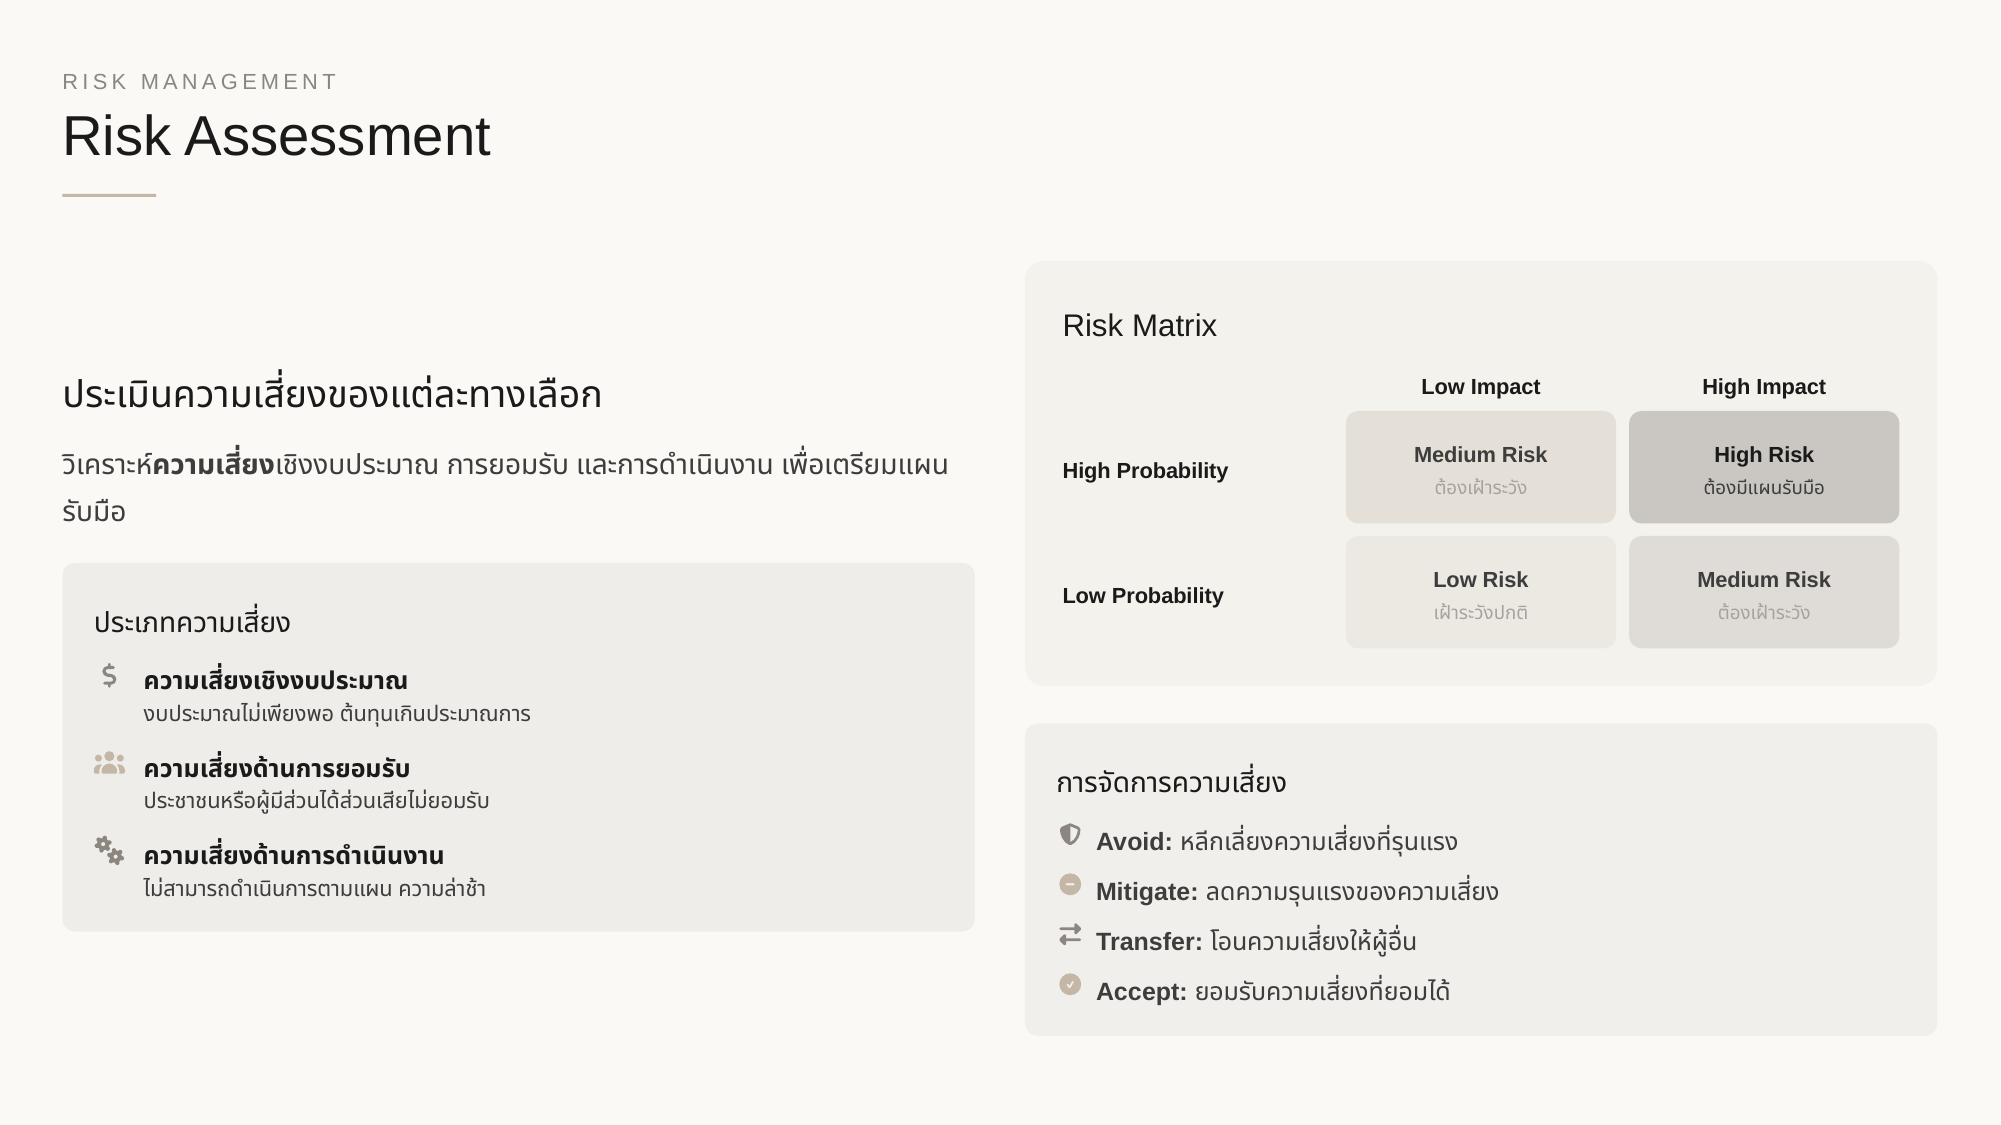

RISK MANAGEMENT
Risk Assessment

Risk Matrix
ประเมินความเสี่ยงของแต่ละทางเลือก
Low Impact
High Impact
High Probability

วิเคราะห์ความเสี่ยงเชิงงบประมาณ การยอมรับ และการดำเนินงาน เพื่อเตรียมแผนรับมือ
Medium Risk
High Risk
ต้องเฝ้าระวัง
ต้องมีแผนรับมือ
Low Probability

Low Risk
Medium Risk

ประเภทความเสี่ยง
เฝ้าระวังปกติ
ต้องเฝ้าระวัง
ความเสี่ยงเชิงงบประมาณ

งบประมาณไม่เพียงพอ ต้นทุนเกินประมาณการ

ความเสี่ยงด้านการยอมรับ

การจัดการความเสี่ยง
ประชาชนหรือผู้มีส่วนได้ส่วนเสียไม่ยอมรับ
Avoid: หลีกเลี่ยงความเสี่ยงที่รุนแรง

ความเสี่ยงด้านการดำเนินงาน

Mitigate: ลดความรุนแรงของความเสี่ยง
ไม่สามารถดำเนินการตามแผน ความล่าช้า

Transfer: โอนความเสี่ยงให้ผู้อื่น

Accept: ยอมรับความเสี่ยงที่ยอมได้